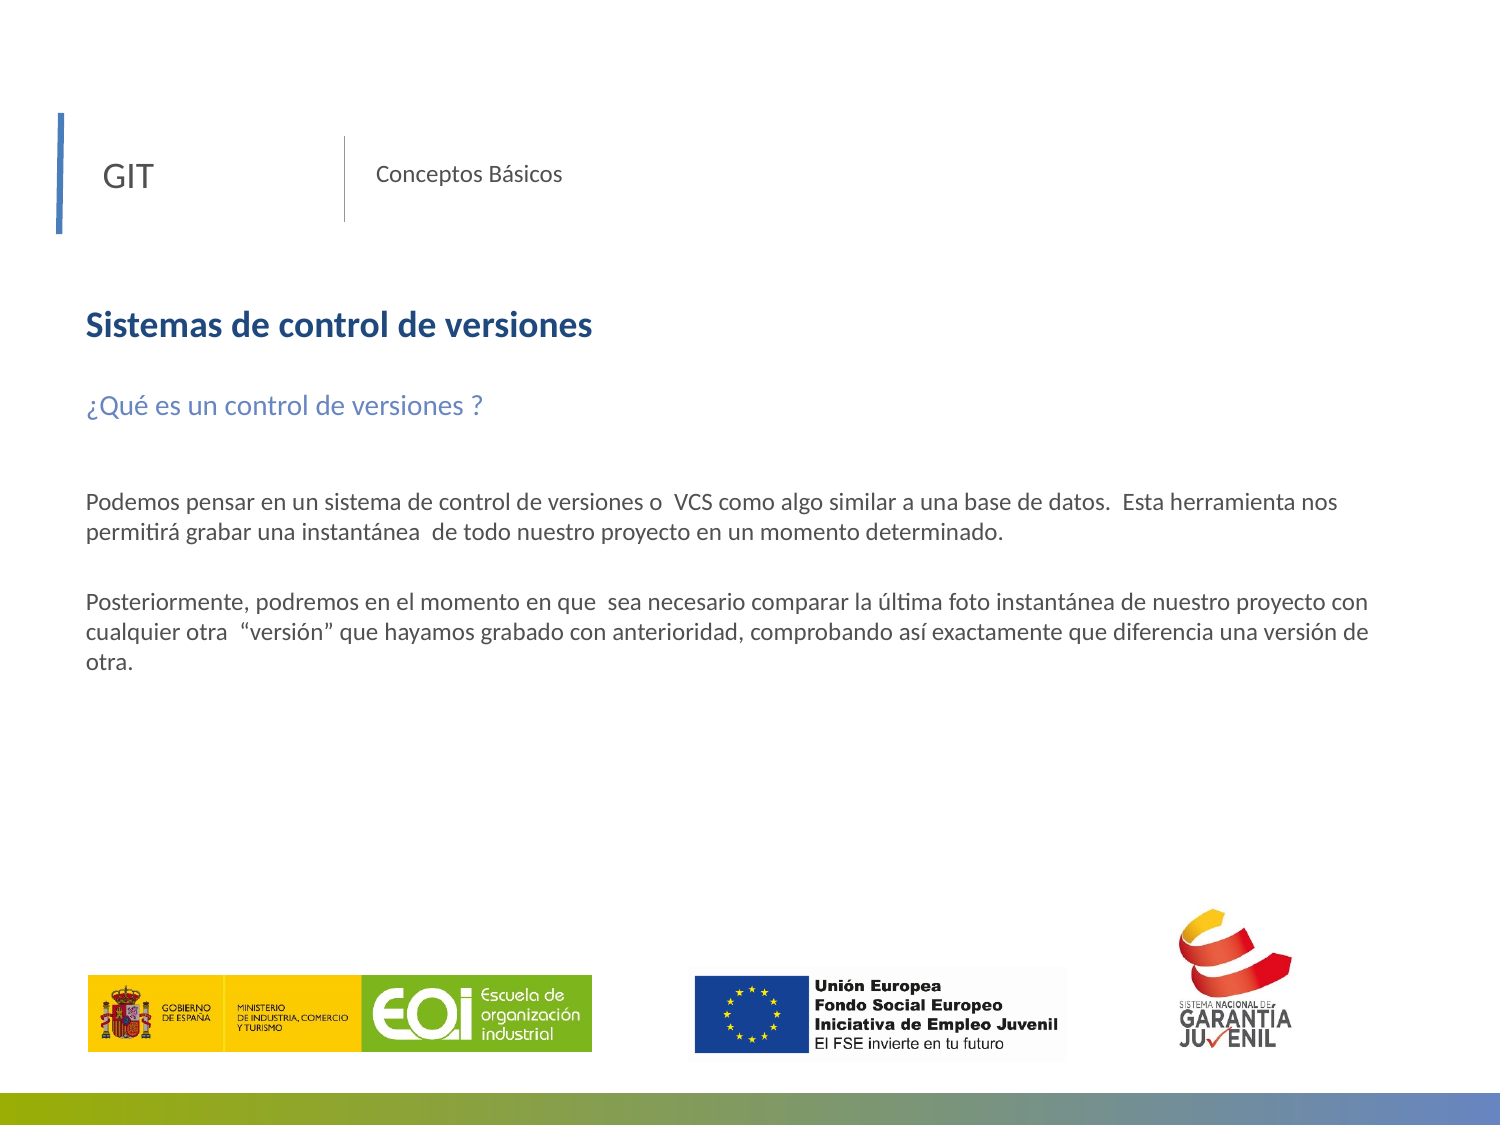

GIT
Conceptos Básicos
Sistemas de control de versiones
¿Qué es un control de versiones ?
Podemos pensar en un sistema de control de versiones o  VCS como algo similar a una base de datos.  Esta herramienta nos permitirá grabar una instantánea  de todo nuestro proyecto en un momento determinado.

Posteriormente, podremos en el momento en que  sea necesario comparar la última foto instantánea de nuestro proyecto con cualquier otra  “versión” que hayamos grabado con anterioridad, comprobando así exactamente que diferencia una versión de otra.